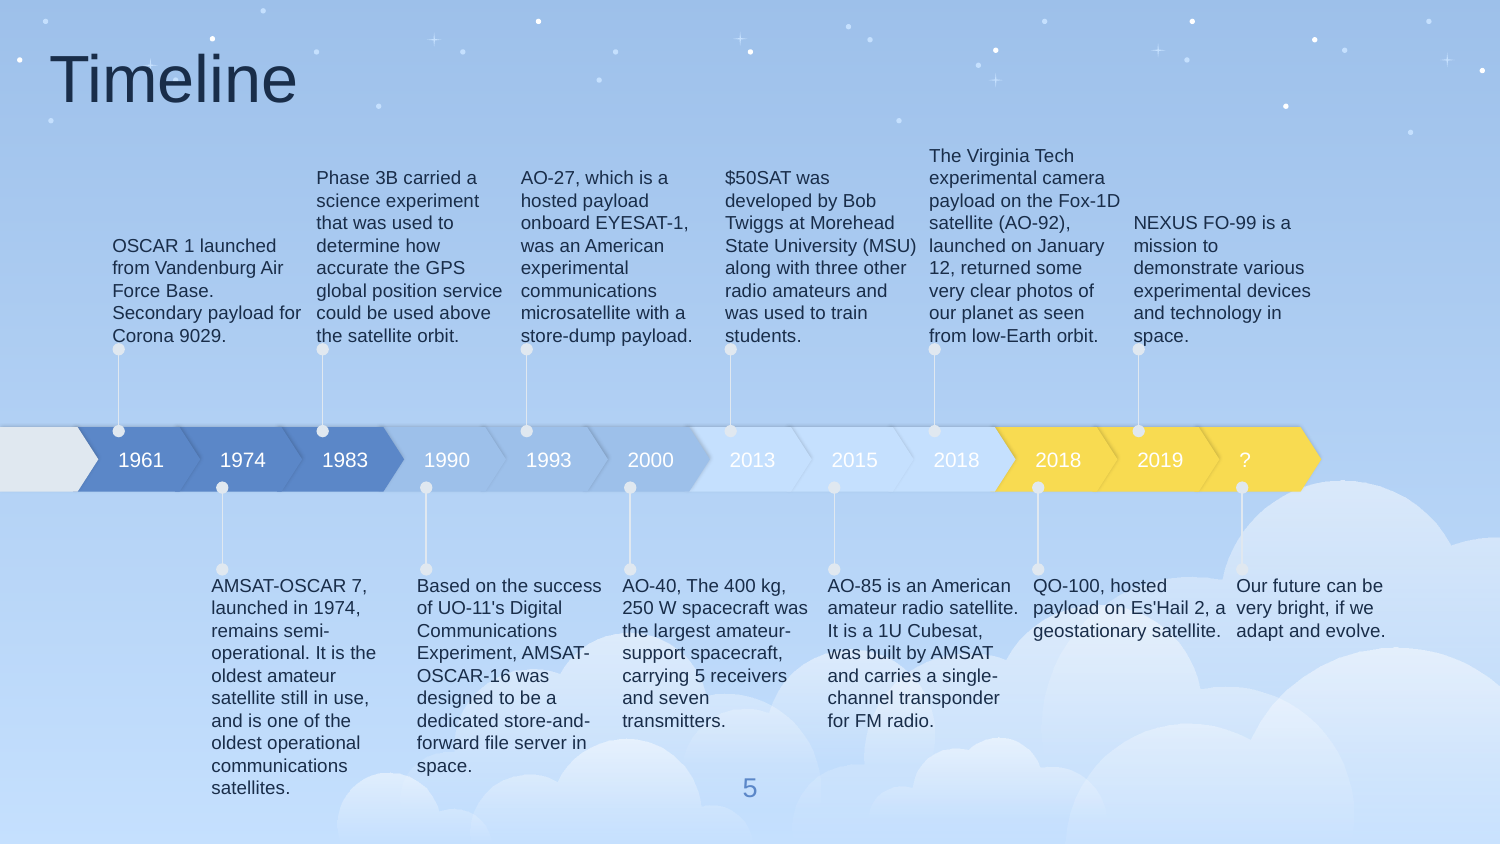

# Timeline
OSCAR 1 launched from Vandenburg Air Force Base. Secondary payload for Corona 9029.
Phase 3B carried a science experiment that was used to determine how accurate the GPS global position service could be used above the satellite orbit.
AO-27, which is a hosted payload onboard EYESAT-1, was an American experimental communications microsatellite with a store-dump payload.
$50SAT was developed by Bob Twiggs at Morehead State University (MSU) along with three other radio amateurs and was used to train students.
The Virginia Tech experimental camera payload on the Fox-1D satellite (AO-92), launched on January 12, returned some very clear photos of our planet as seen from low-Earth orbit.
NEXUS FO-99 is a mission to demonstrate various experimental devices and technology in space.

1961
1974
1983
1990
1993
2000
2013
2015
2018
2018
2019
?
AMSAT-OSCAR 7, launched in 1974, remains semi-operational. It is the oldest amateur satellite still in use, and is one of the oldest operational communications satellites.
Based on the success of UO-11's Digital Communications Experiment, AMSAT-OSCAR-16 was designed to be a dedicated store-and-forward file server in space.

AO-40, The 400 kg, 250 W spacecraft was the largest amateur-support spacecraft, carrying 5 receivers and seven transmitters.
AO-85 is an American amateur radio satellite. It is a 1U Cubesat, was built by AMSAT and carries a single-channel transponder for FM radio.
QO-100, hosted payload on Es'Hail 2, a geostationary satellite.
Our future can be very bright, if we adapt and evolve.
5